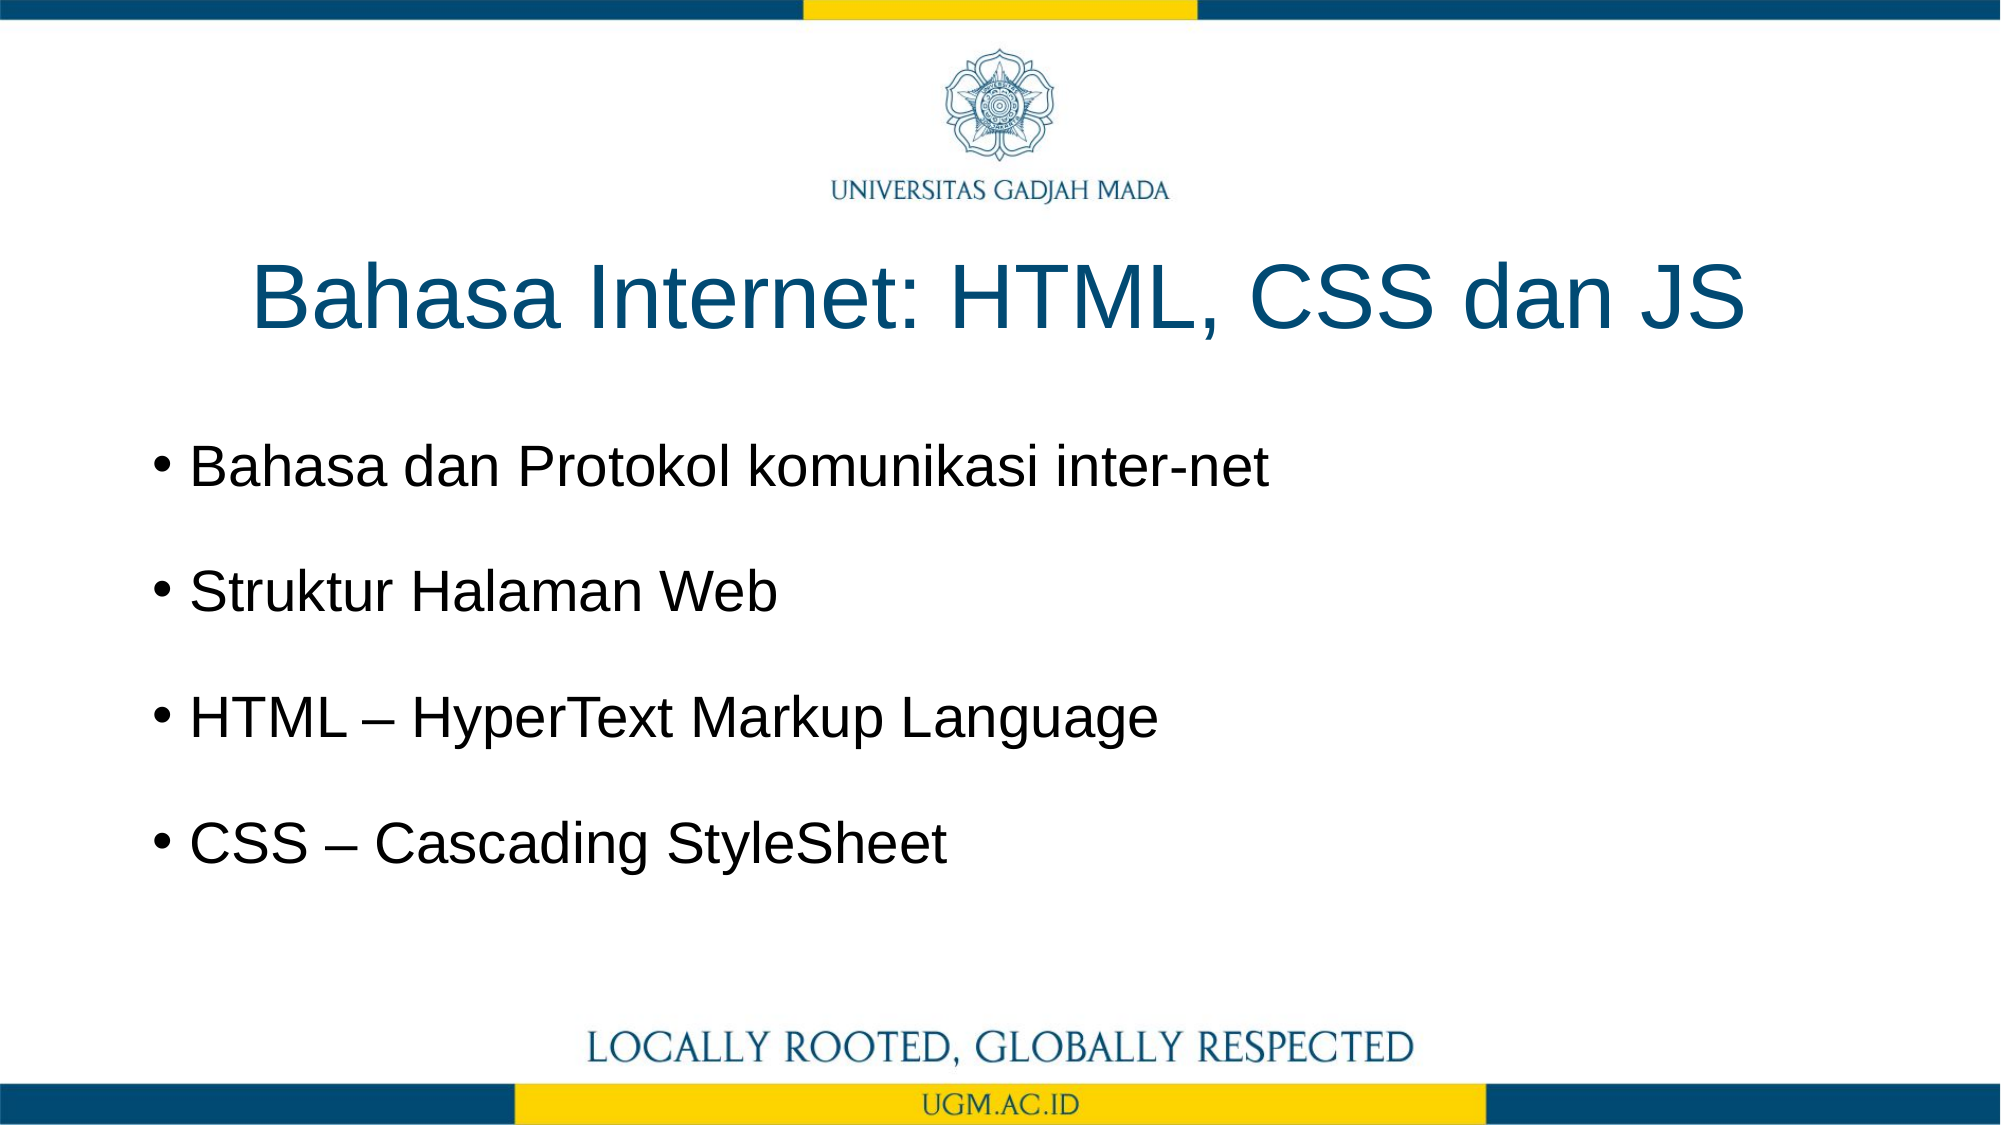

# Bahasa Internet: HTML, CSS dan JS
Bahasa dan Protokol komunikasi inter-net
Struktur Halaman Web
HTML – HyperText Markup Language
CSS – Cascading StyleSheet